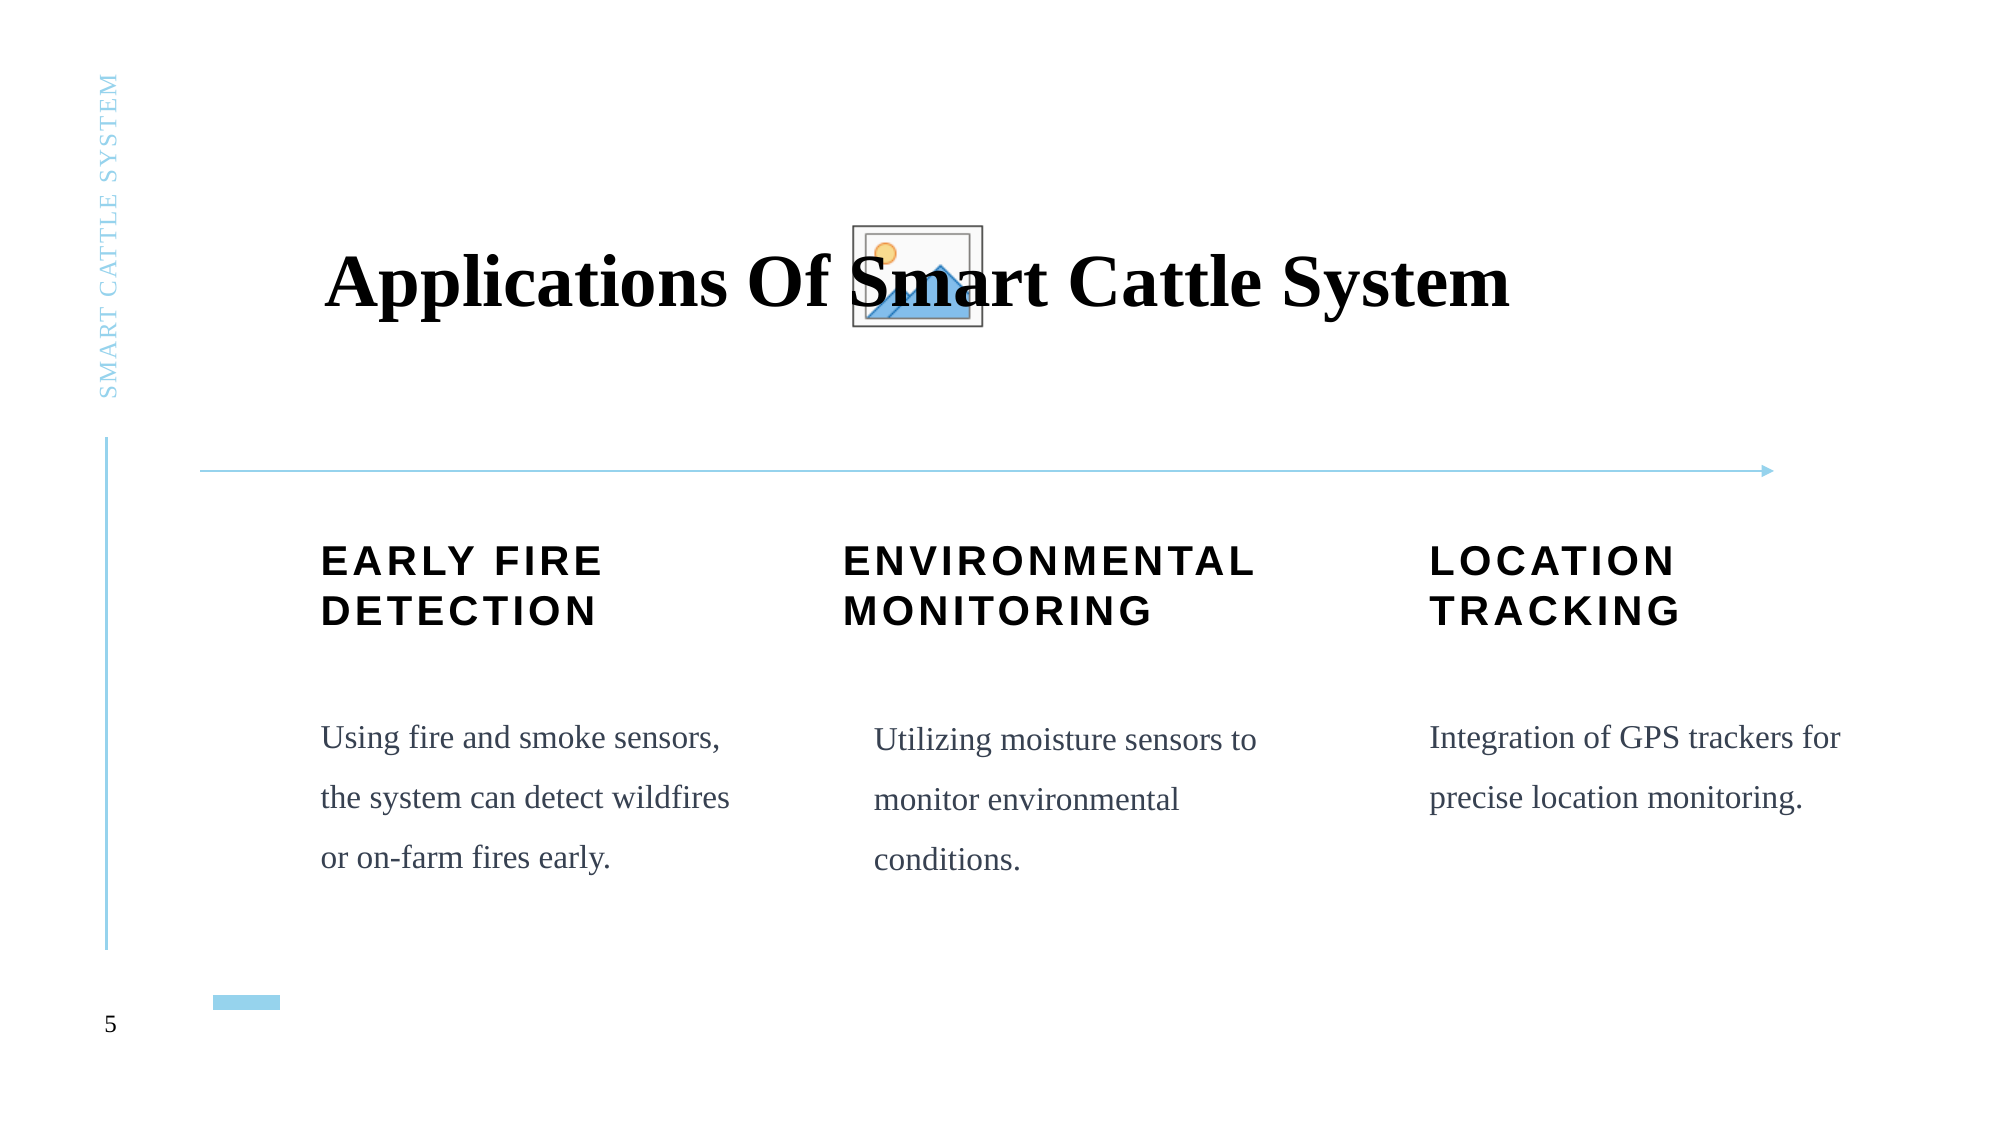

Applications Of Smart Cattle System
Smart cattle system

Early Fire Detection
Environmental Monitoring
Location Tracking
Using fire and smoke sensors, the system can detect wildfires or on-farm fires early.
Integration of GPS trackers for precise location monitoring.
Utilizing moisture sensors to monitor environmental conditions.
5